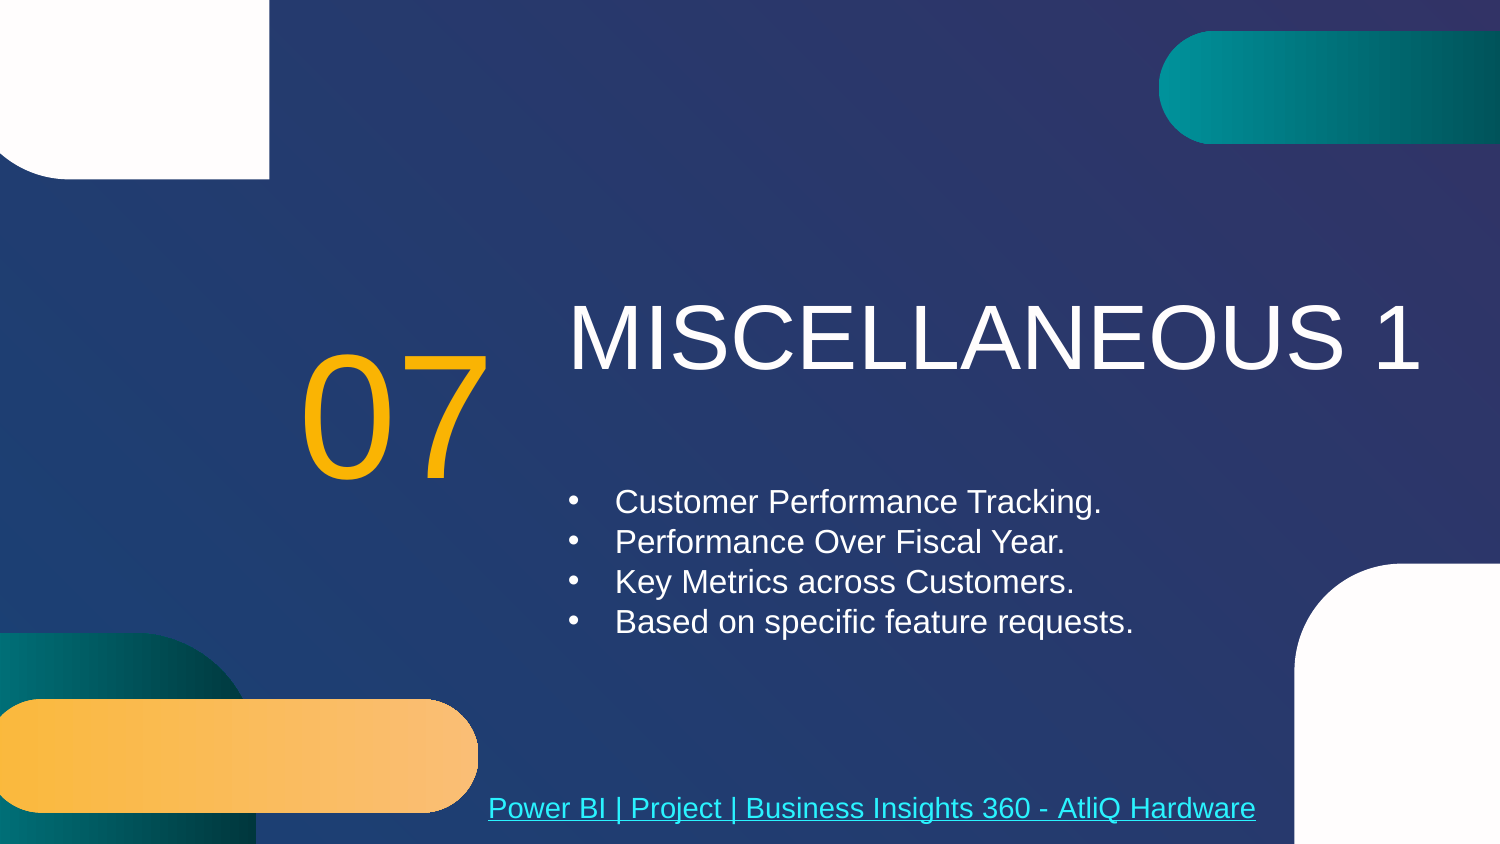

# MISCELLANEOUS 1
07
Customer Performance Tracking.
Performance Over Fiscal Year.
Key Metrics across Customers.
Based on specific feature requests.
Power BI | Project | Business Insights 360 - AtliQ Hardware